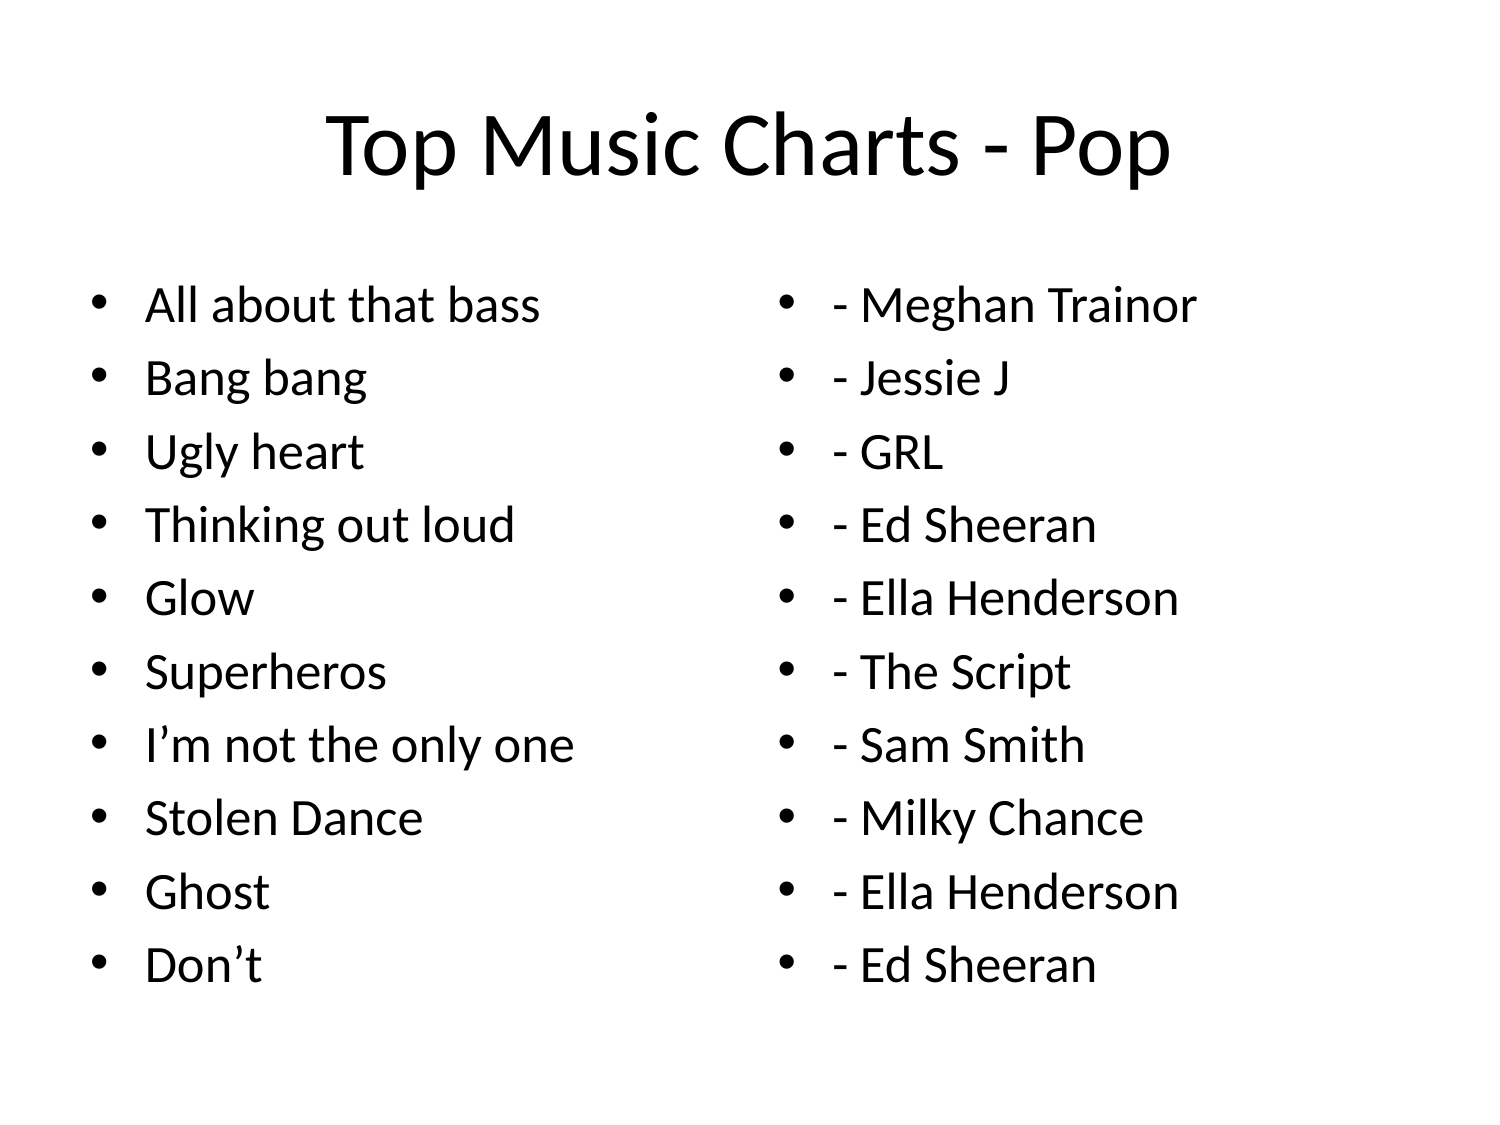

# Top Music Charts - Pop
All about that bass
Bang bang
Ugly heart
Thinking out loud
Glow
Superheros
I’m not the only one
Stolen Dance
Ghost
Don’t
- Meghan Trainor
- Jessie J
- GRL
- Ed Sheeran
- Ella Henderson
- The Script
- Sam Smith
- Milky Chance
- Ella Henderson
- Ed Sheeran